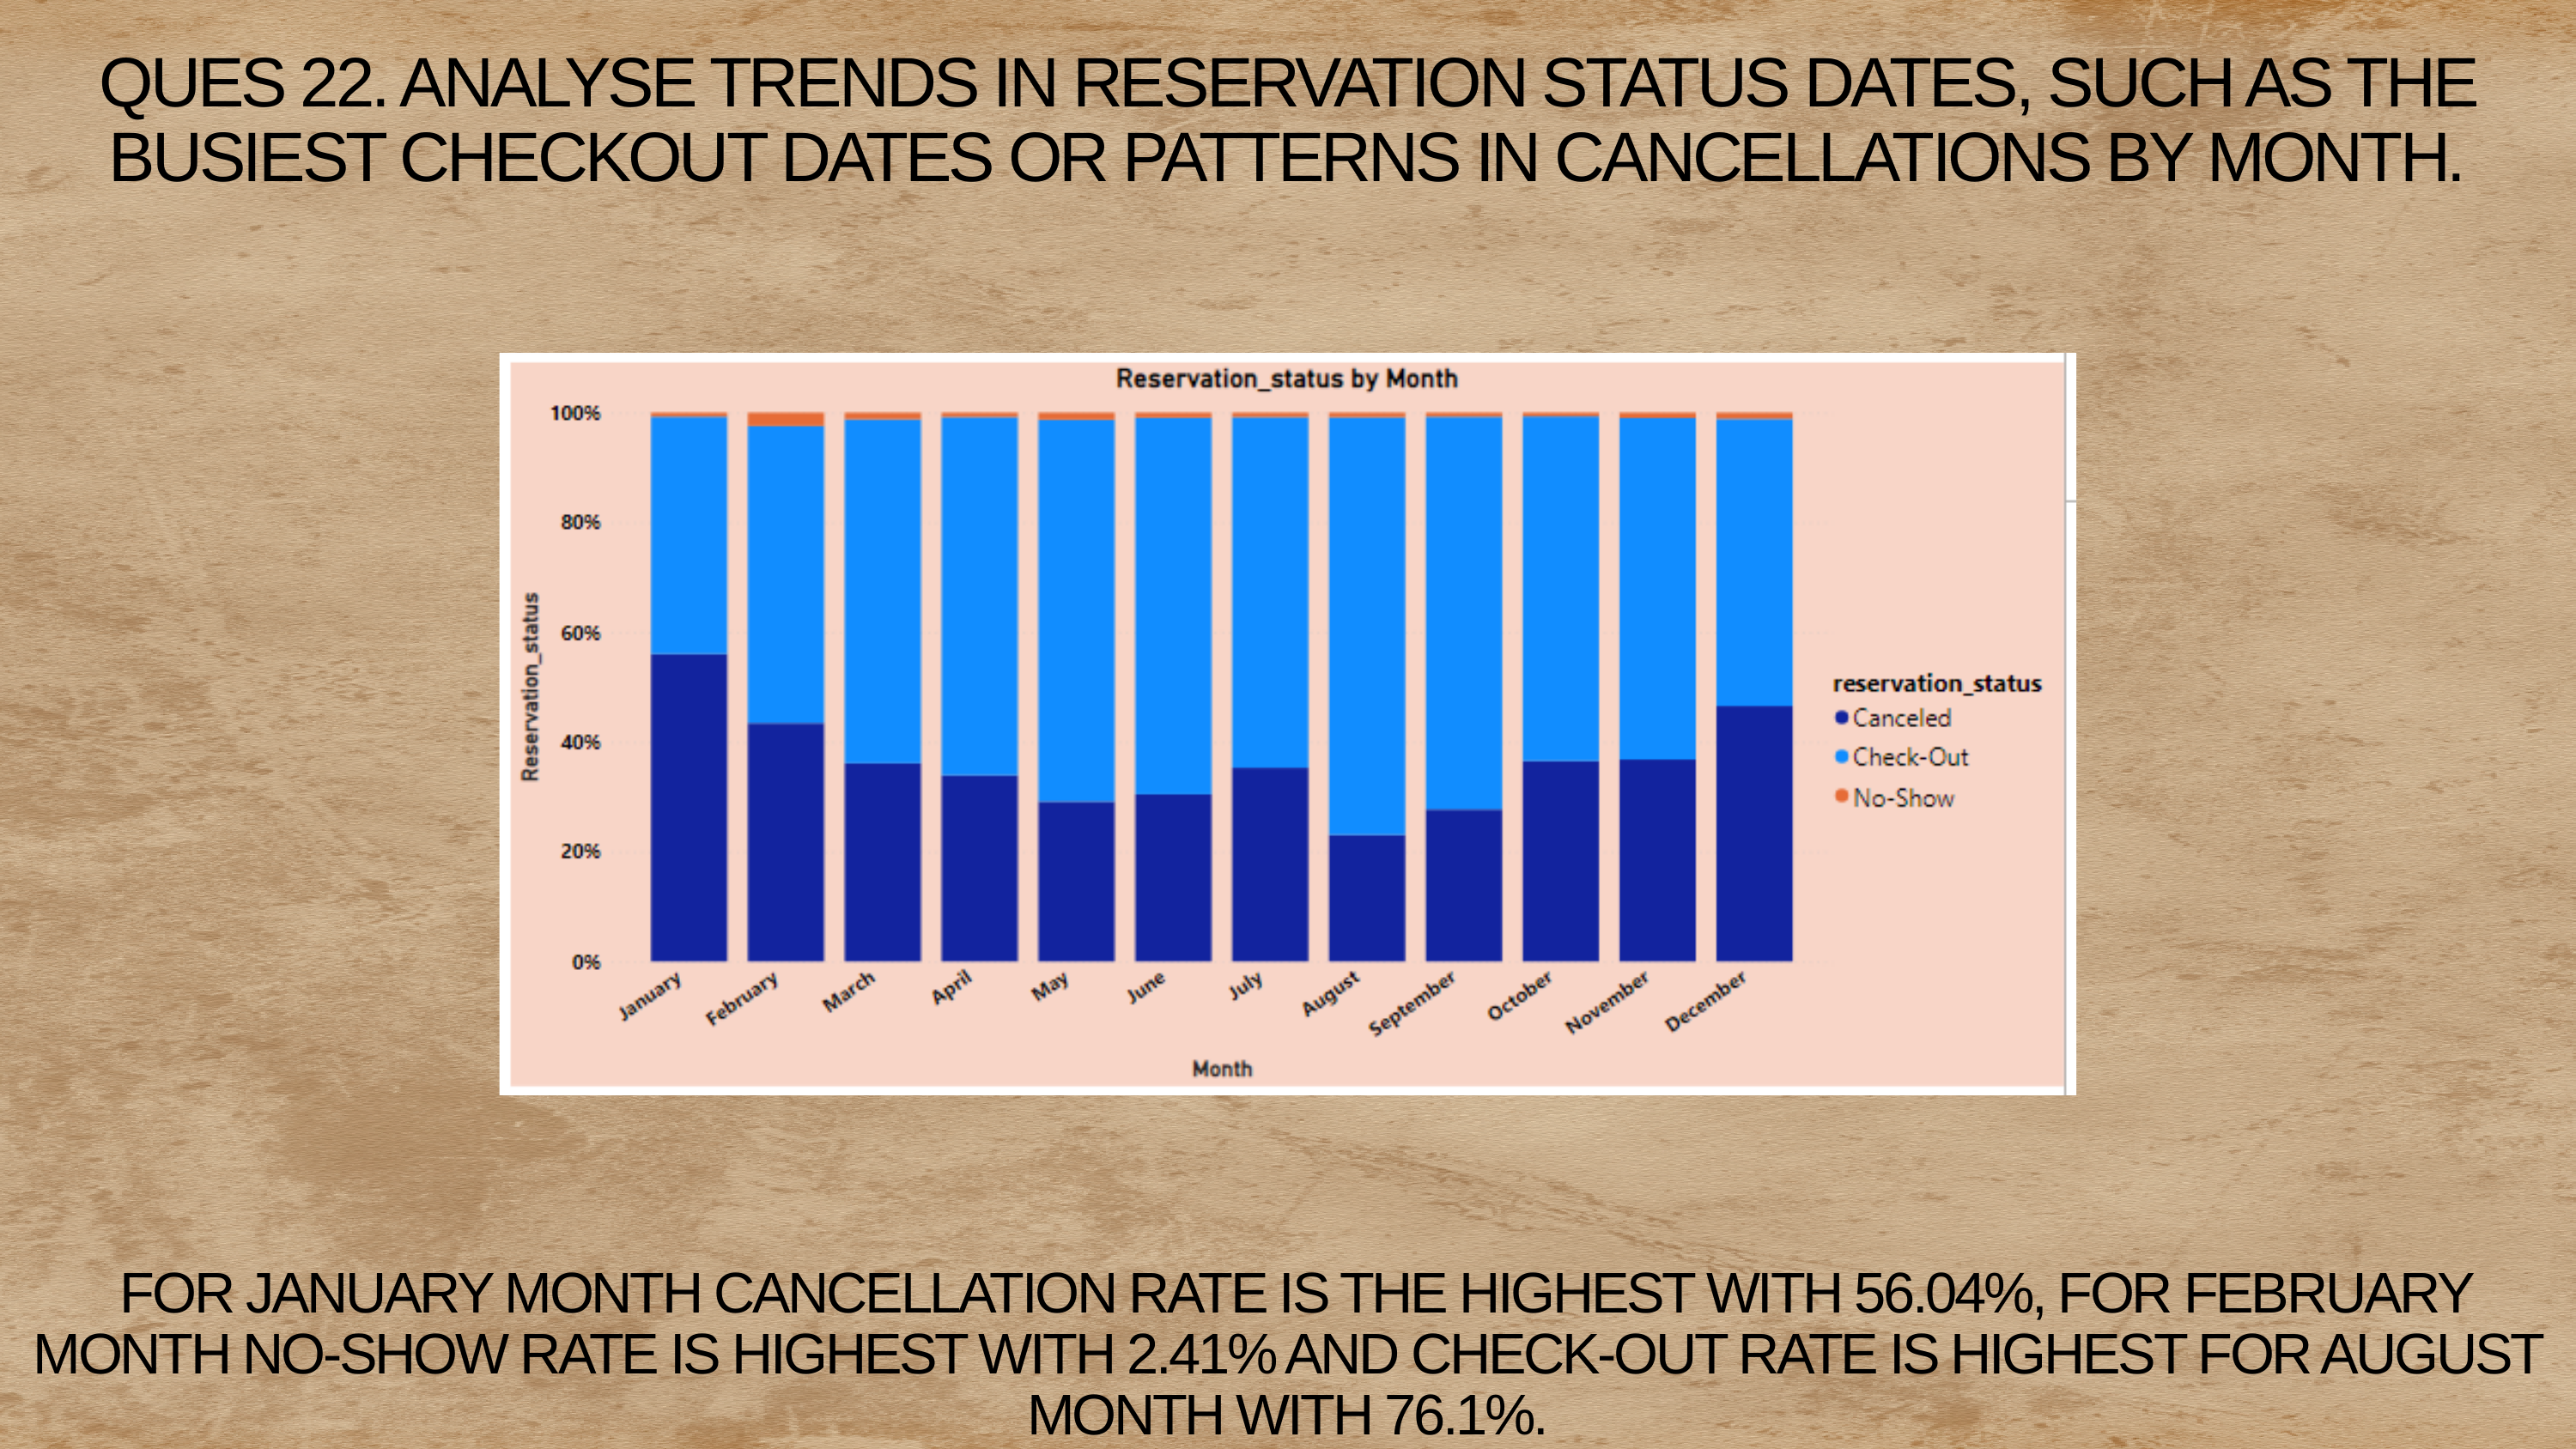

QUES 22. ANALYSE TRENDS IN RESERVATION STATUS DATES, SUCH AS THE BUSIEST CHECKOUT DATES OR PATTERNS IN CANCELLATIONS BY MONTH.

 FOR JANUARY MONTH CANCELLATION RATE IS THE HIGHEST WITH 56.04%, FOR FEBRUARY MONTH NO-SHOW RATE IS HIGHEST WITH 2.41% AND CHECK-OUT RATE IS HIGHEST FOR AUGUST MONTH WITH 76.1%.